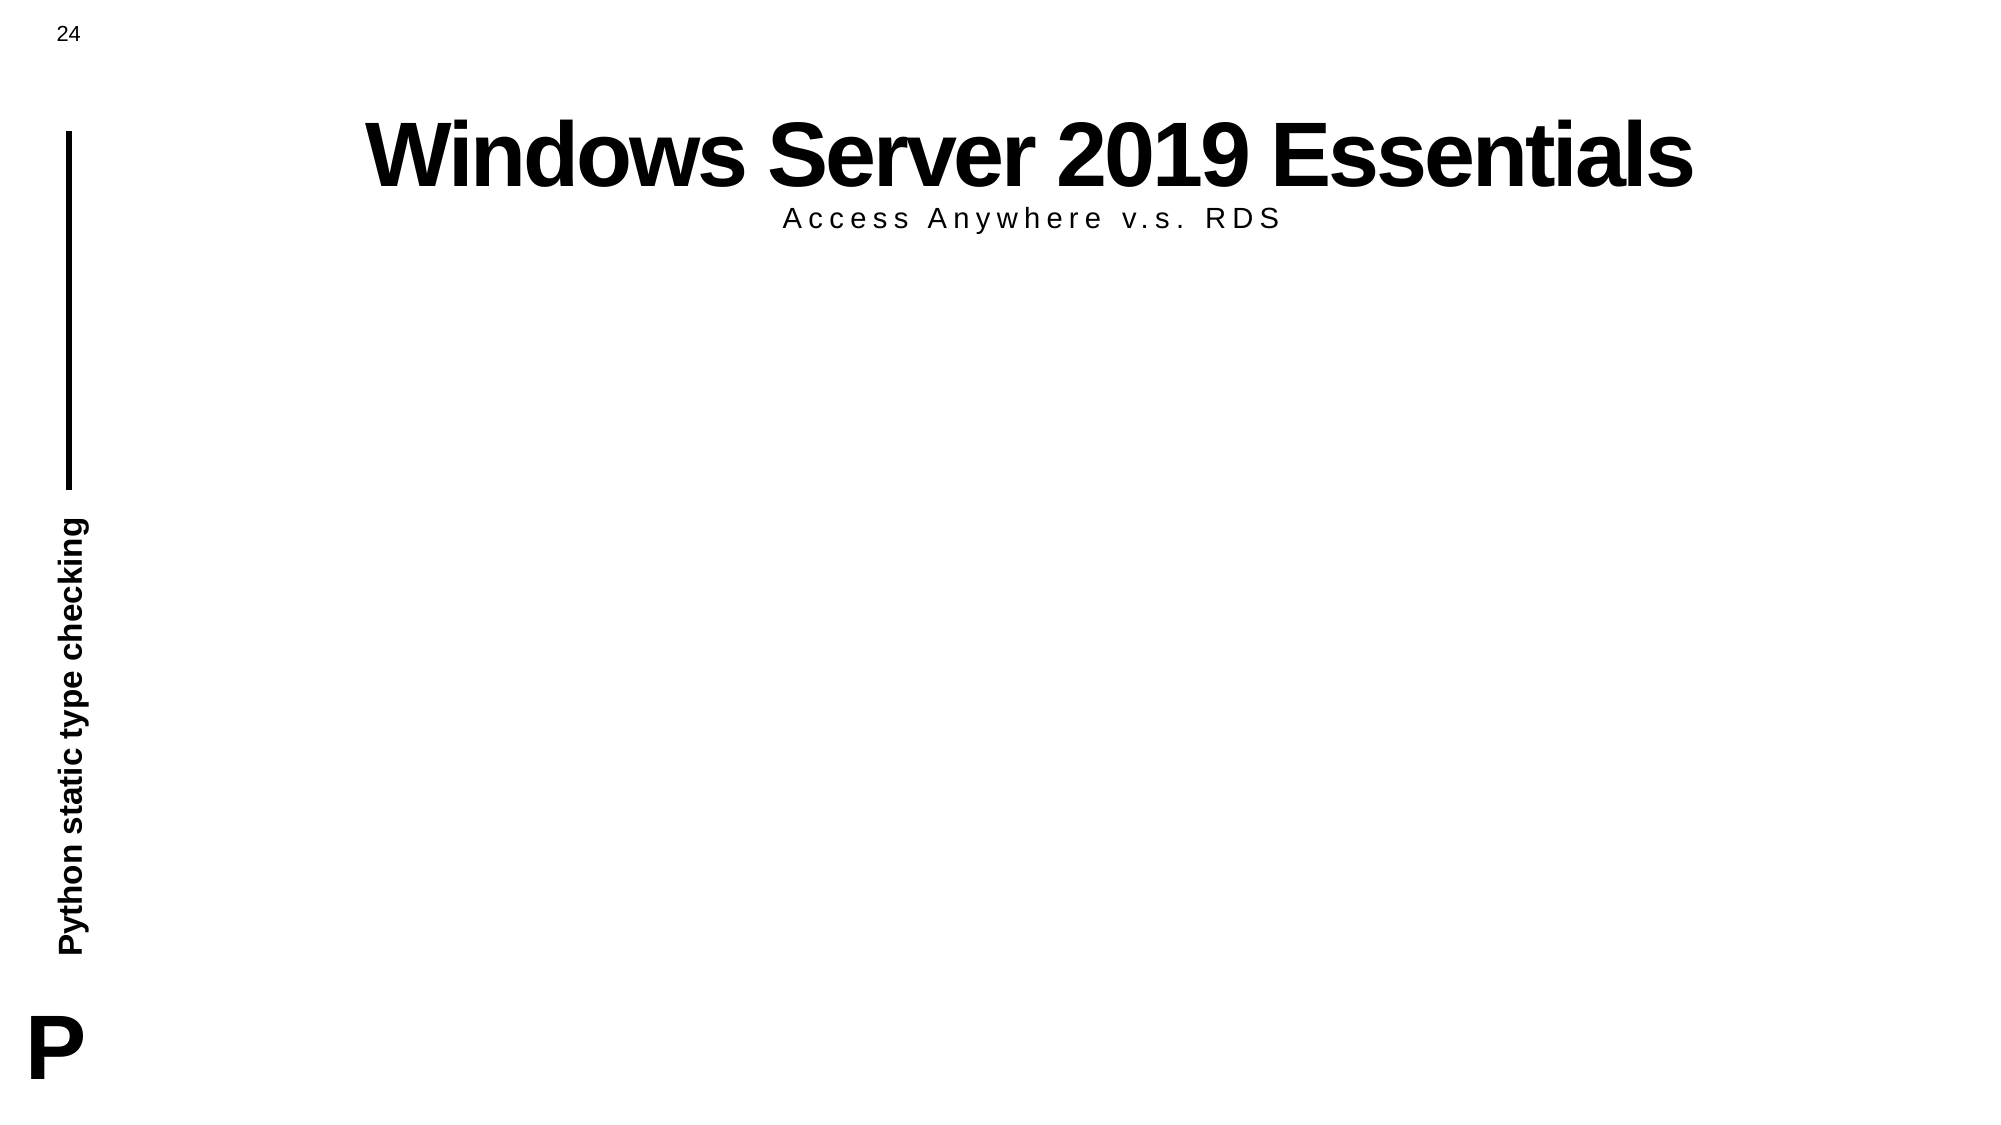

# Windows Server 2019 Essentials
Access Anywhere v.s. RDS